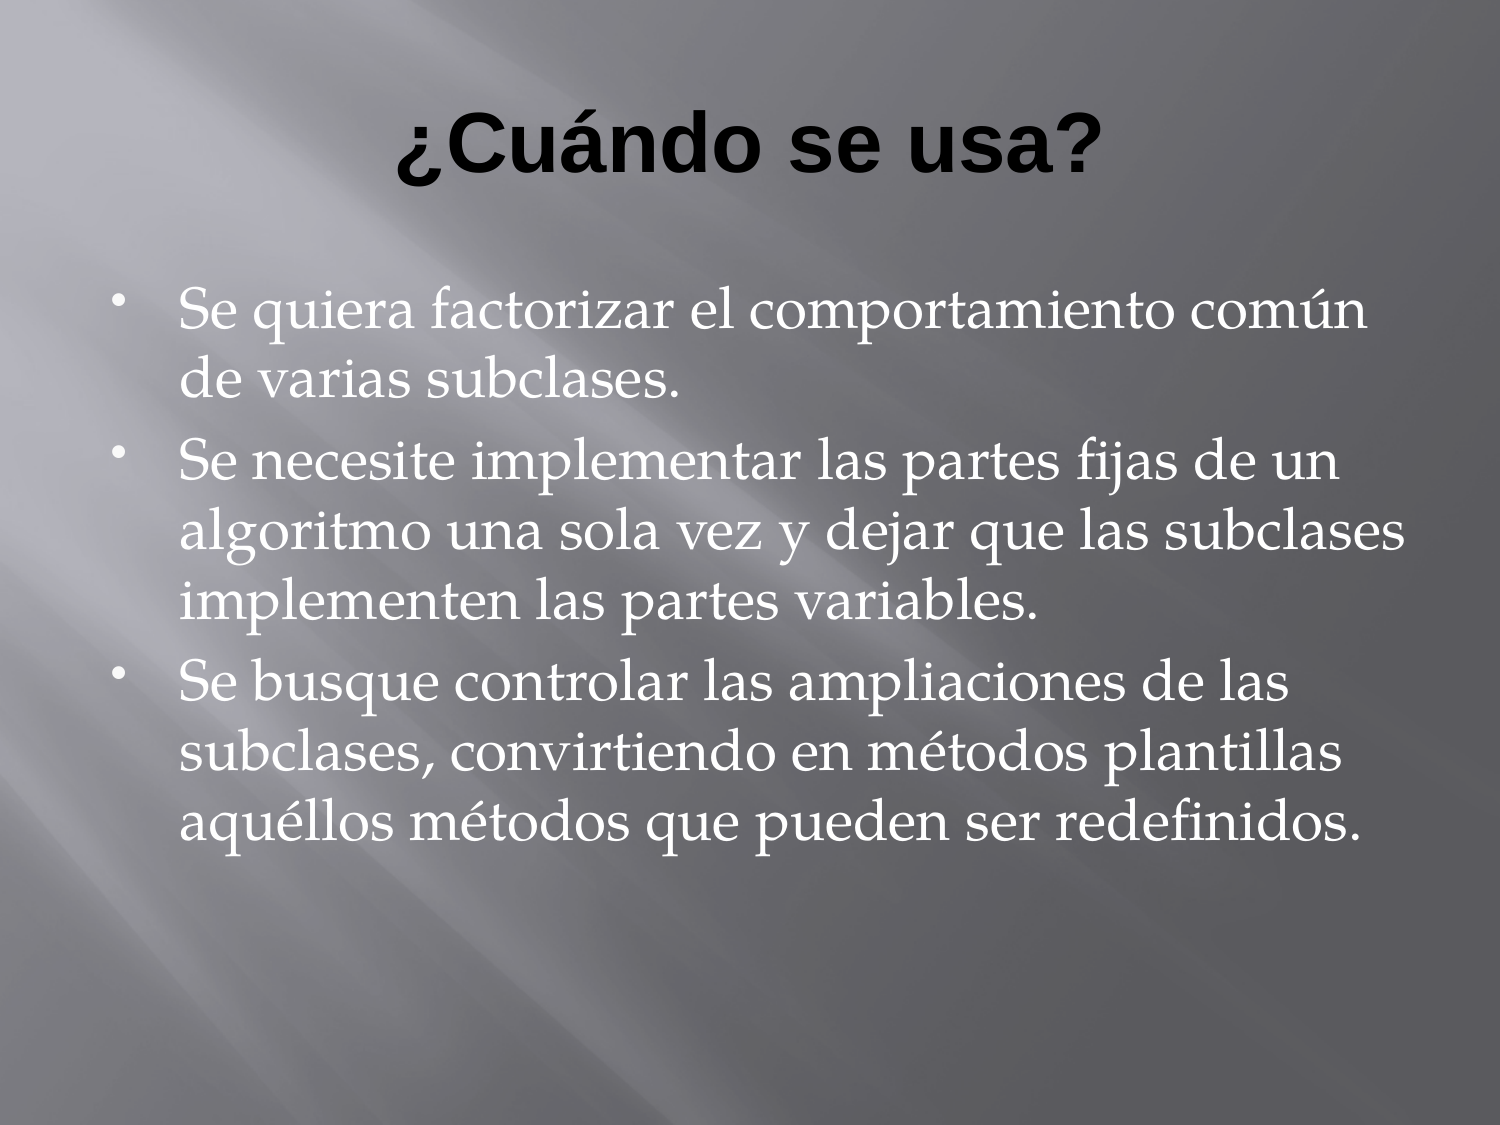

# ¿Cuándo se usa?
Se quiera factorizar el comportamiento común de varias subclases.
Se necesite implementar las partes fijas de un algoritmo una sola vez y dejar que las subclases implementen las partes variables.
Se busque controlar las ampliaciones de las subclases, convirtiendo en métodos plantillas aquéllos métodos que pueden ser redefinidos.